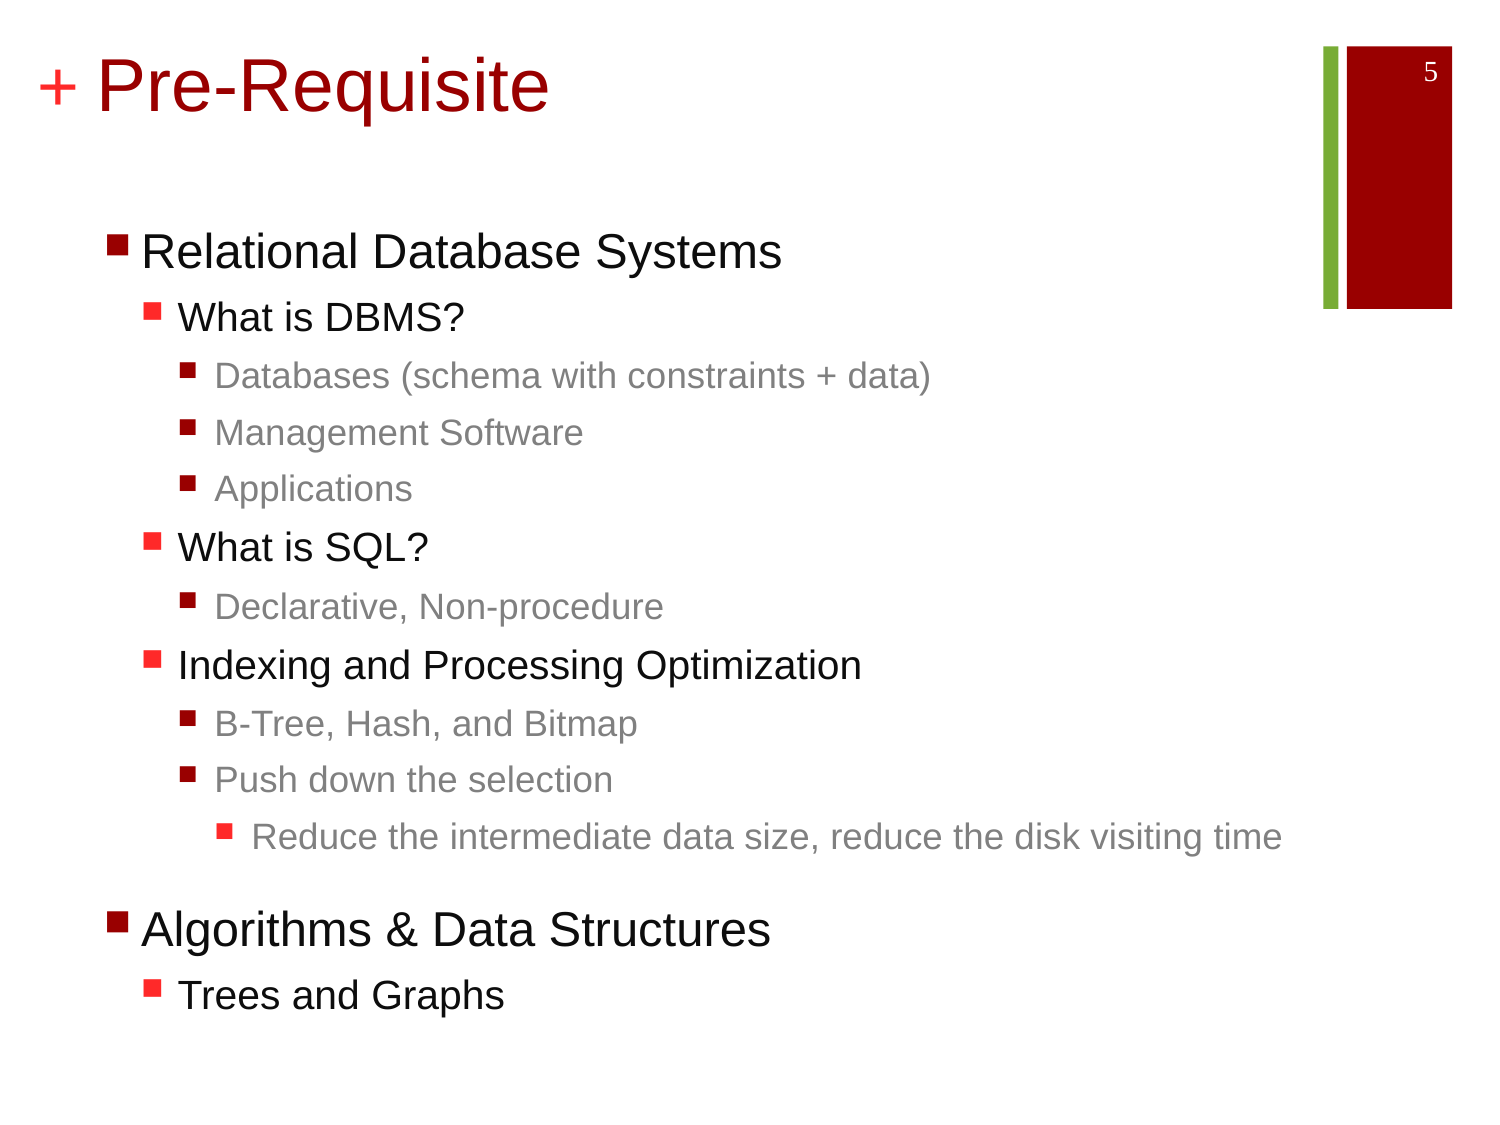

# Pre-Requisite
5
Relational Database Systems
What is DBMS?
Databases (schema with constraints + data)
Management Software
Applications
What is SQL?
Declarative, Non-procedure
Indexing and Processing Optimization
B-Tree, Hash, and Bitmap
Push down the selection
Reduce the intermediate data size, reduce the disk visiting time
Algorithms & Data Structures
Trees and Graphs